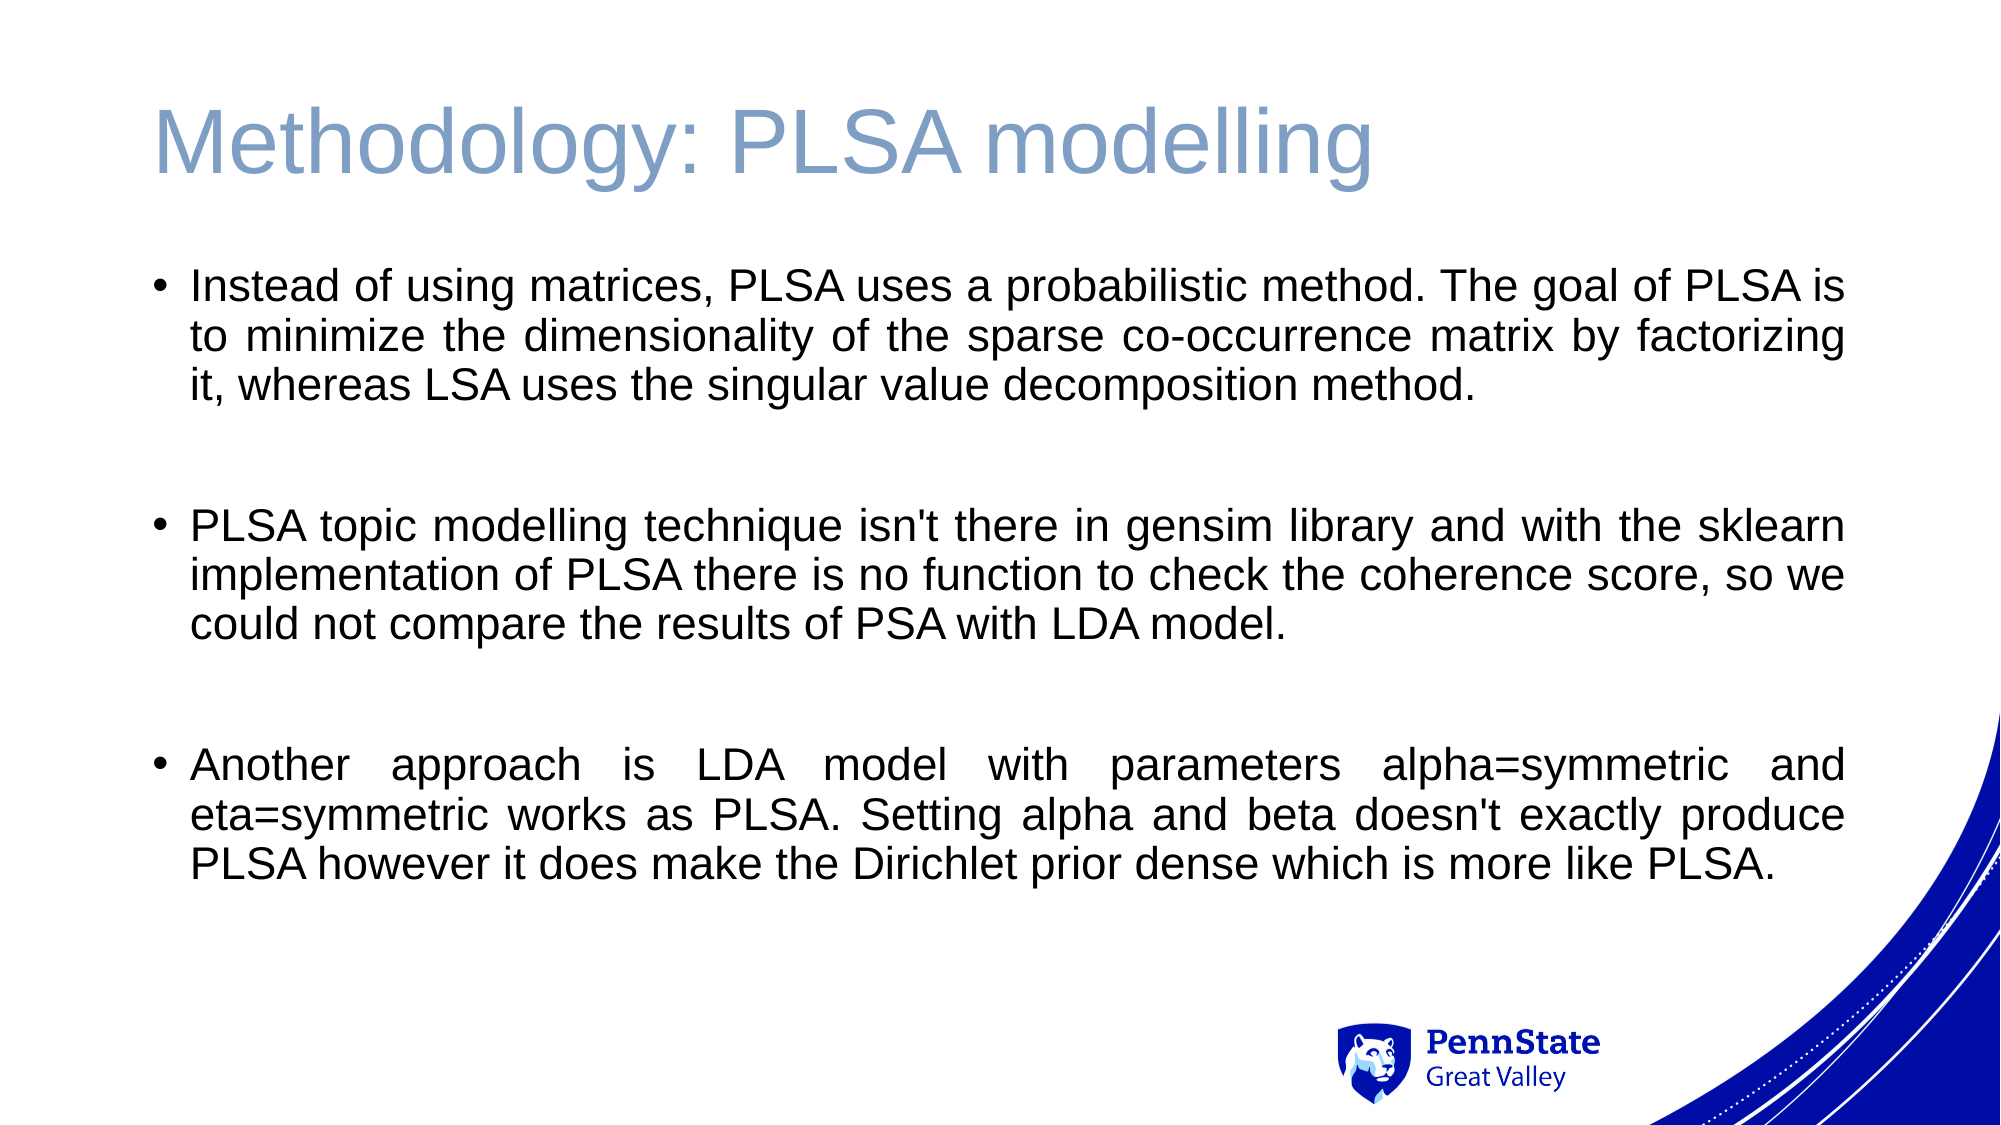

# Methodology: PLSA modelling
Instead of using matrices, PLSA uses a probabilistic method. The goal of PLSA is to minimize the dimensionality of the sparse co-occurrence matrix by factorizing it, whereas LSA uses the singular value decomposition method.

PLSA topic modelling technique isn't there in gensim library and with the sklearn implementation of PLSA there is no function to check the coherence score, so we could not compare the results of PSA with LDA model.

Another approach is LDA model with parameters alpha=symmetric and eta=symmetric works as PLSA. Setting alpha and beta doesn't exactly produce PLSA however it does make the Dirichlet prior dense which is more like PLSA.